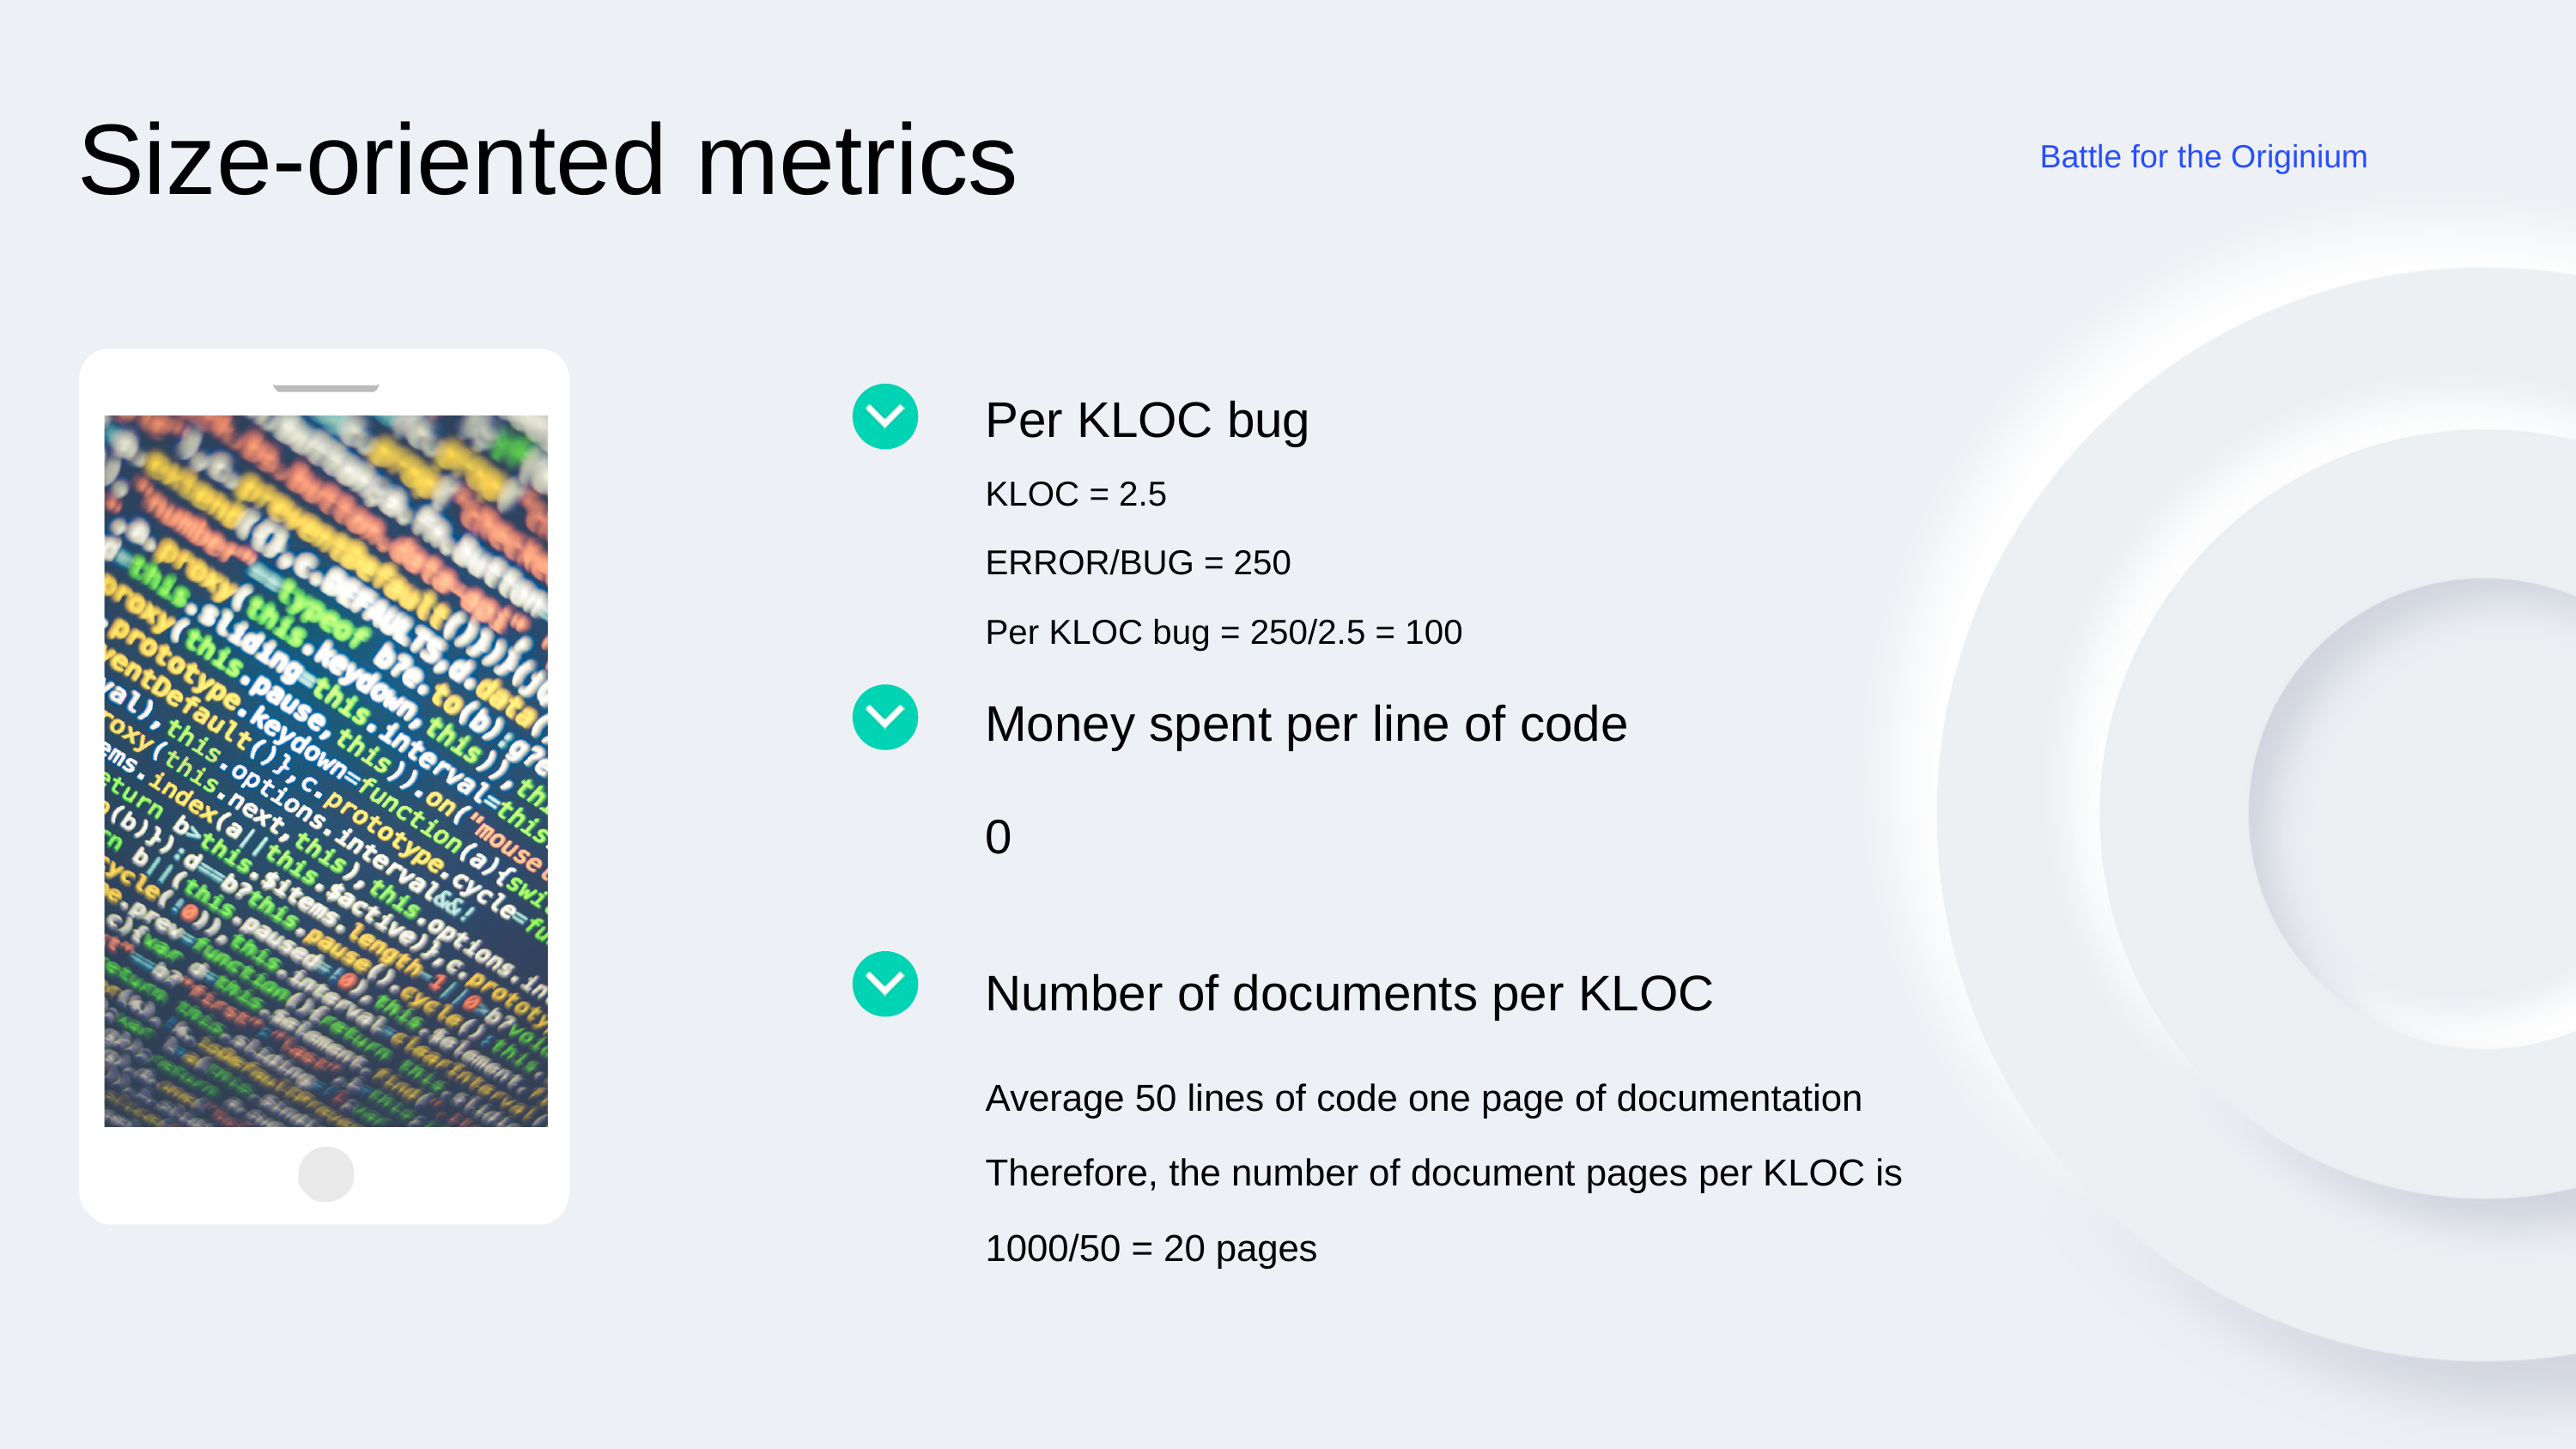

Size-oriented metrics
 Battle for the Originium

Per KLOC bug

KLOC = 2.5
ERROR/BUG = 250
Per KLOC bug = 250/2.5 = 100

Money spent per line of code

0
Number of documents per KLOC

Average 50 lines of code one page of documentation
Therefore, the number of document pages per KLOC is
1000/50 = 20 pages